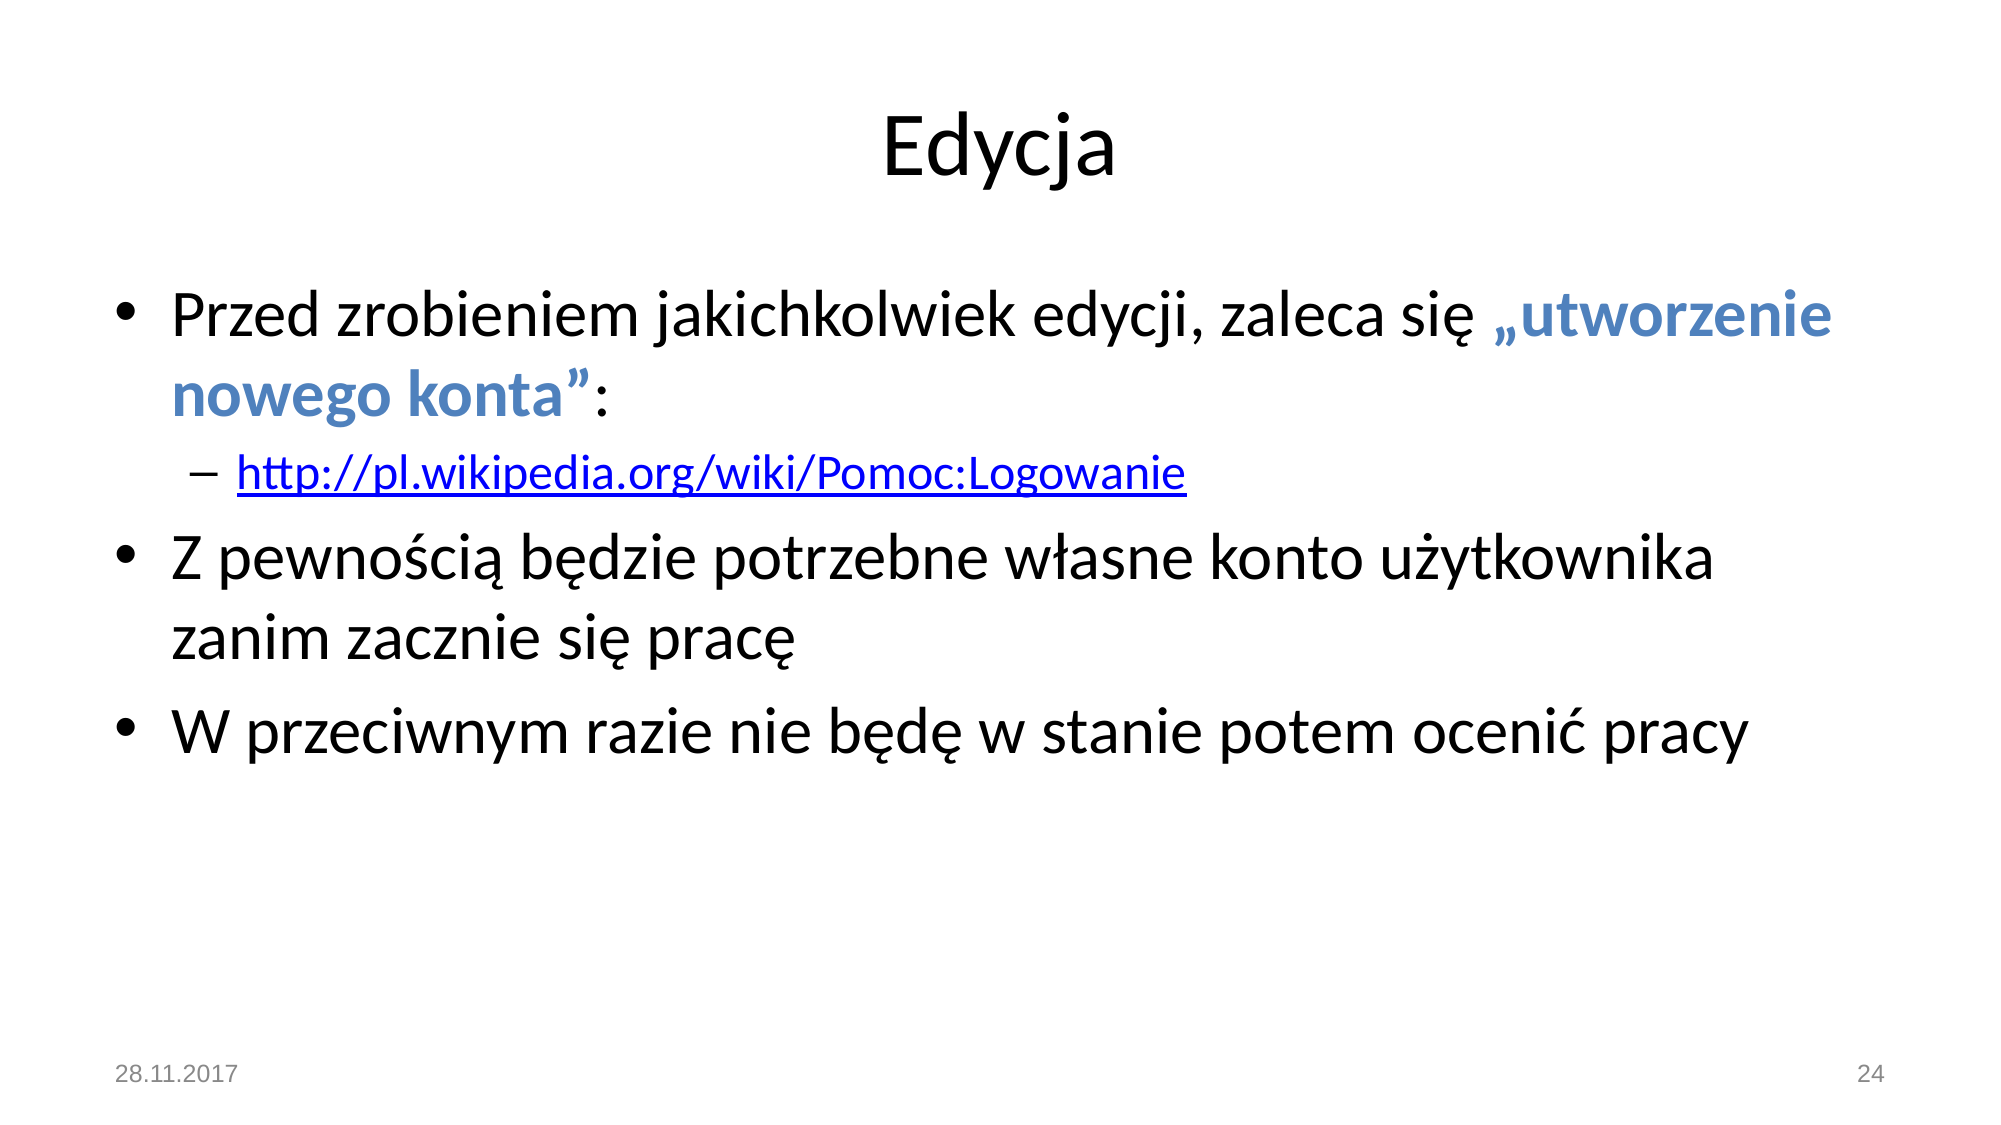

# Edycja
Przed zrobieniem jakichkolwiek edycji, zaleca się „utworzenie nowego konta”:
http://pl.wikipedia.org/wiki/Pomoc:Logowanie
Z pewnością będzie potrzebne własne konto użytkownika zanim zacznie się pracę
W przeciwnym razie nie będę w stanie potem ocenić pracy
28.11.2017
24